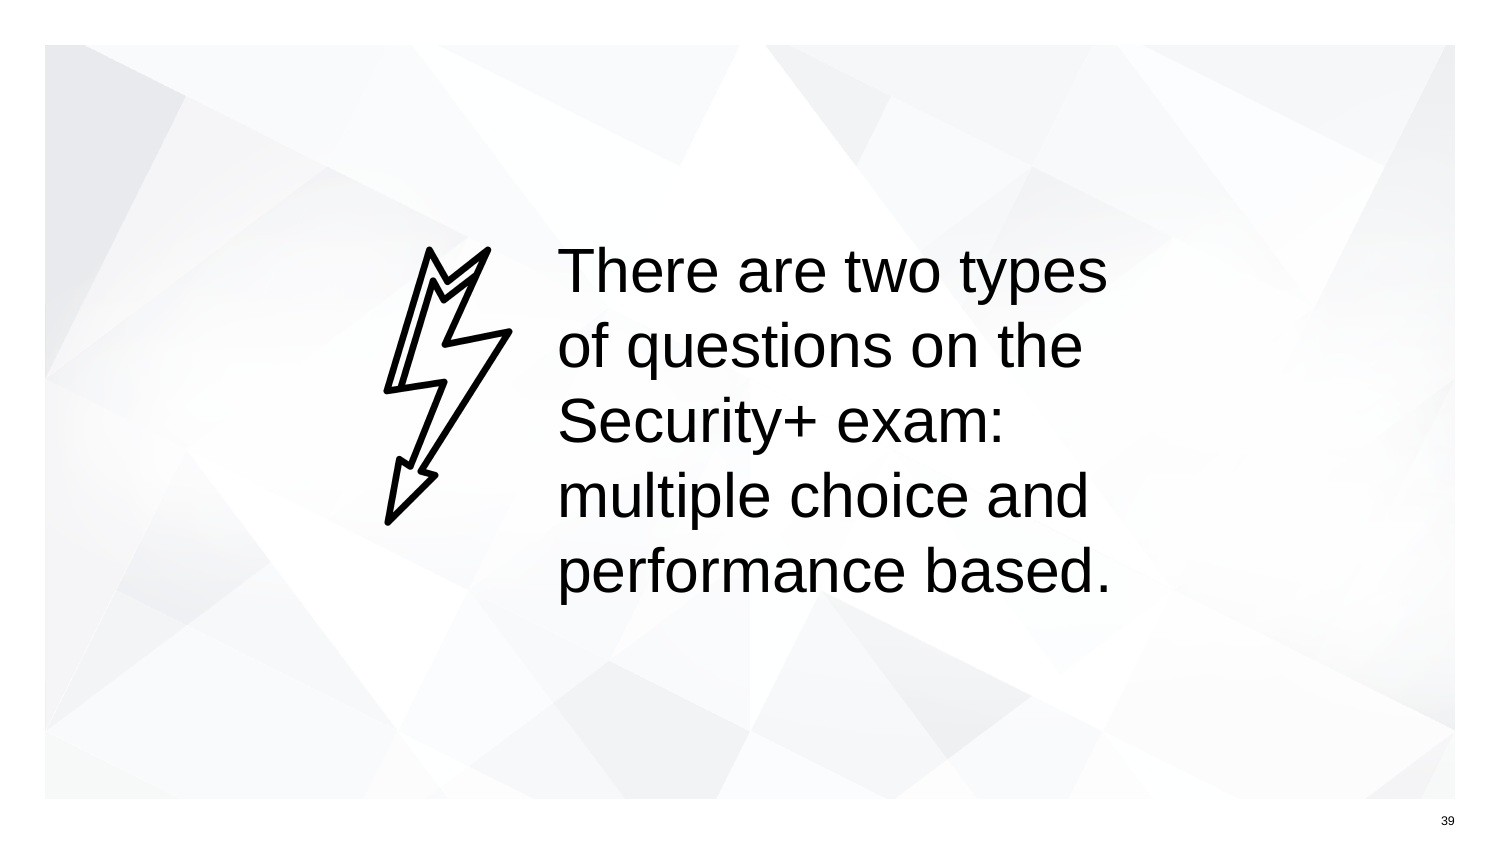

# There are two types of questions on the Security+ exam: multiple choice and performance based.
39